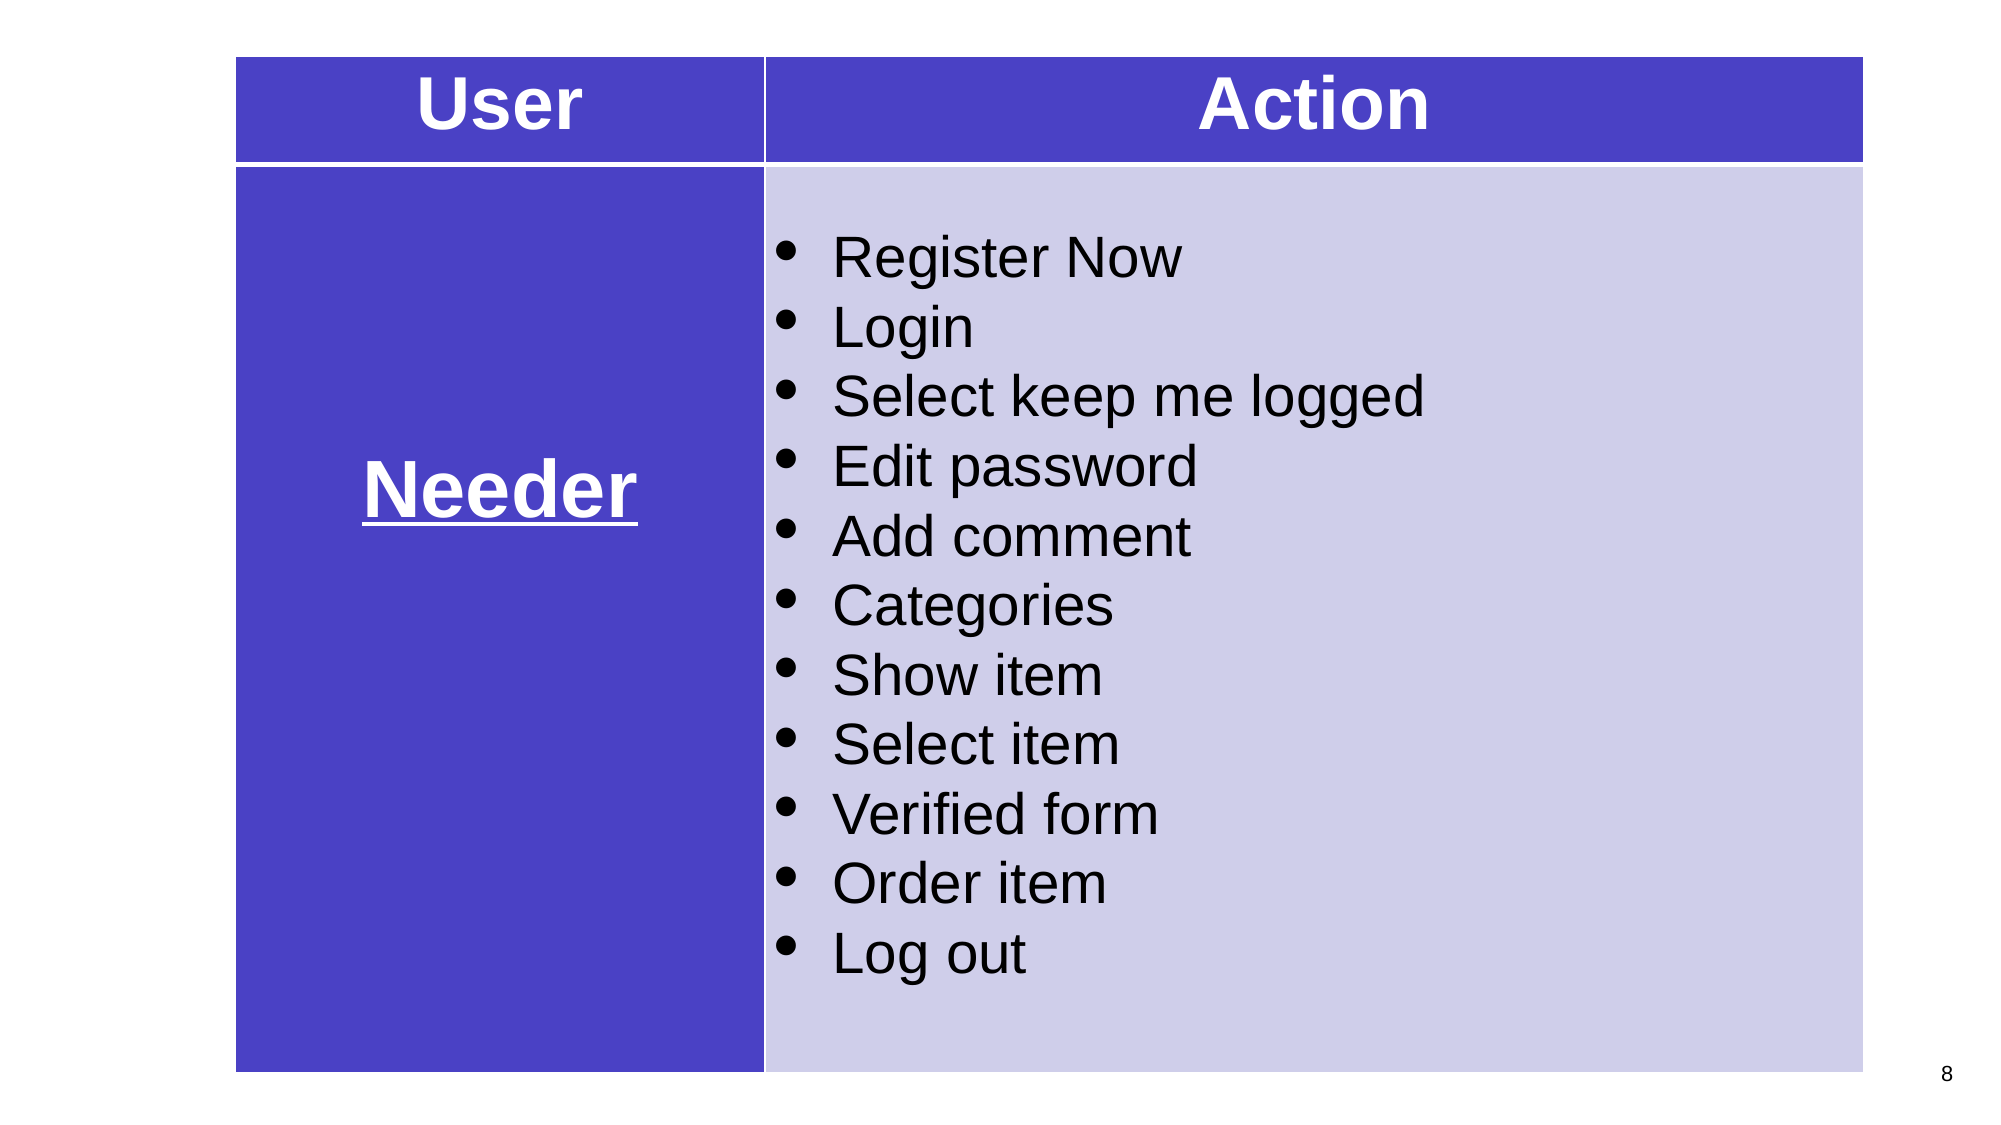

| User | Action |
| --- | --- |
| Needer | Register Now Login Select keep me logged Edit password Add comment Categories Show item Select item Verified form Order item Log out |
8